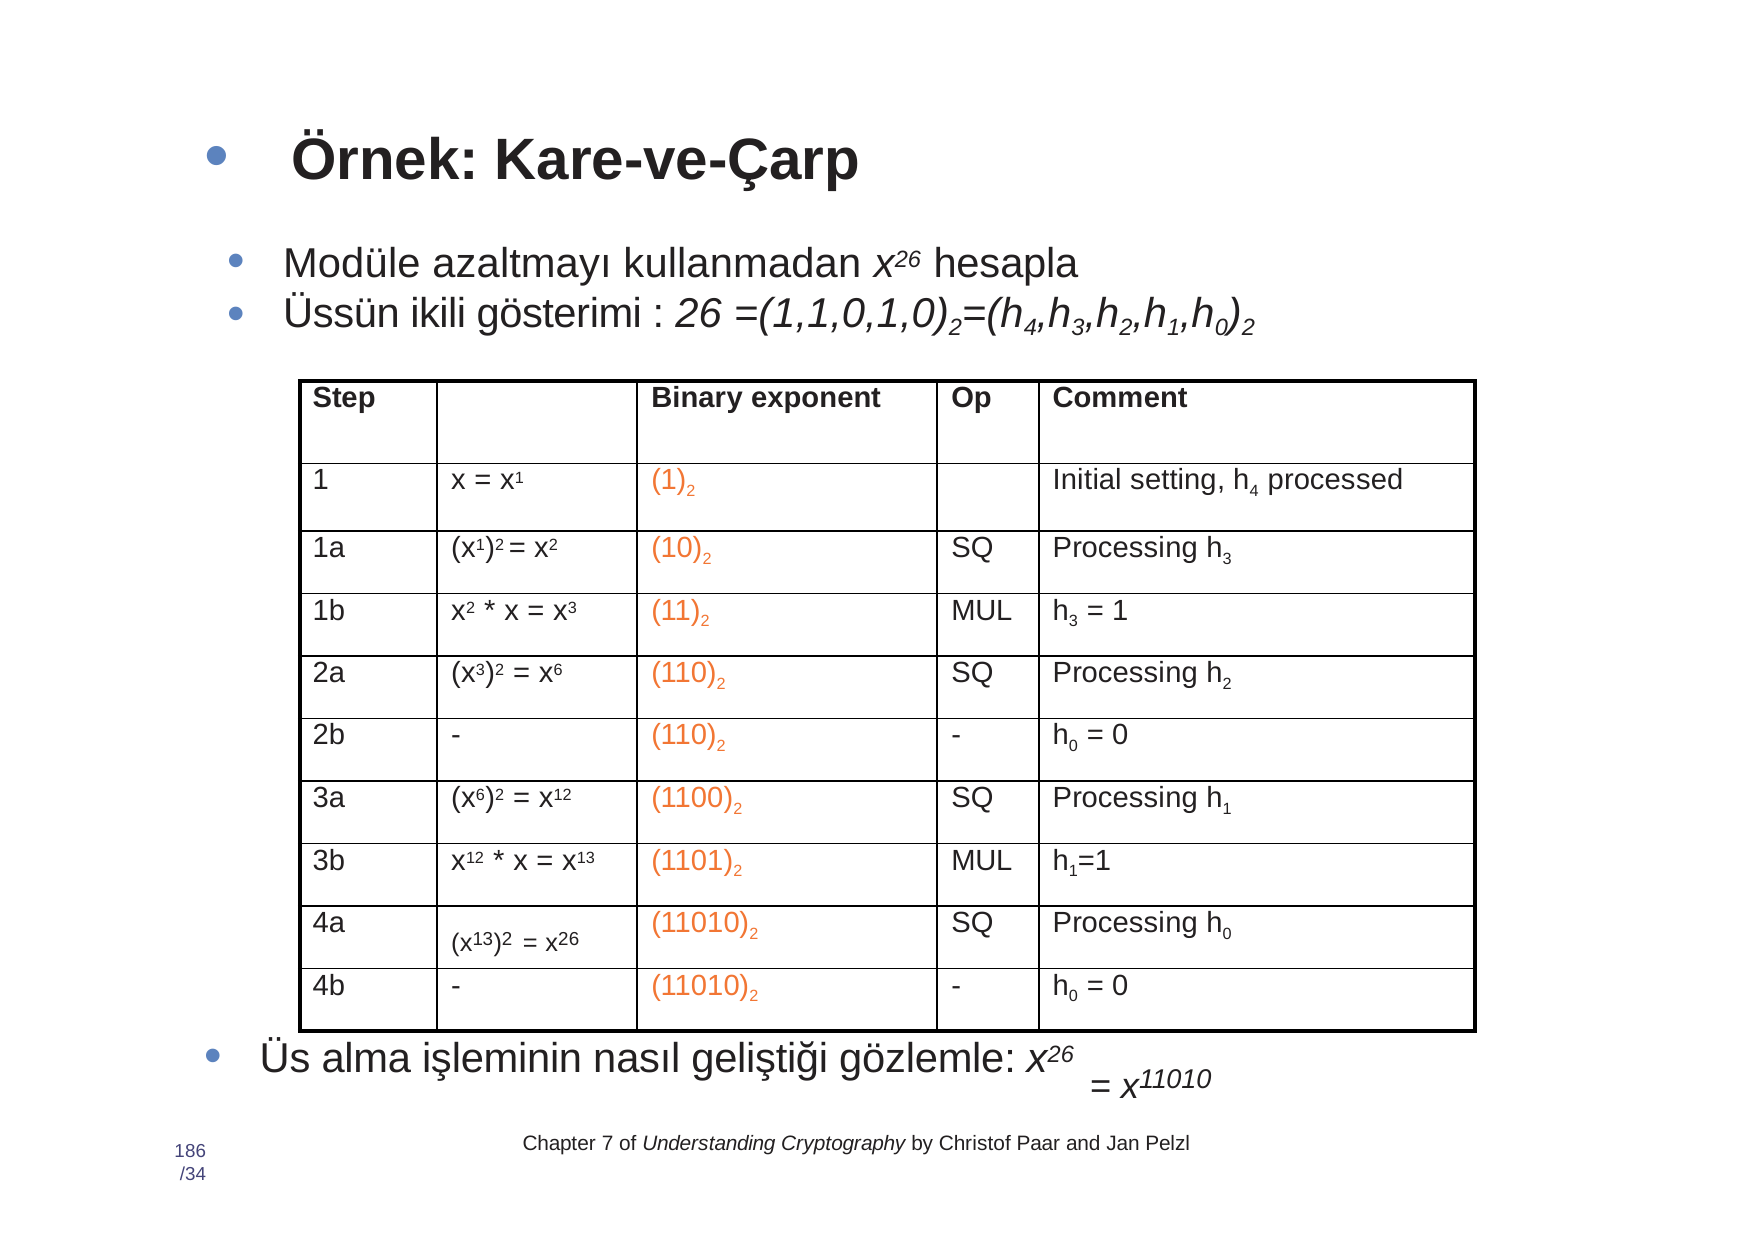

# • Örnek: Kare-ve-Çarp
Modüle azaltmayı kullanmadan x26  hesapla
Üssün ikili gösterimi : 26 =(1,1,0,1,0)2=(h4,h3,h2,h1,h0)2
| Step |  | Binary exponent | Op | Comment |
| --- | --- | --- | --- | --- |
| 1 | x = x1 | (1)2 |  | Initial setting, h4 processed |
| 1a | (x1)2 = x2 | (10)2 | SQ | Processing h3 |
| 1b | x2 \* x = x3 | (11)2 | MUL | h3 = 1 |
| 2a | (x3)2 = x6 | (110)2 | SQ | Processing h2 |
| 2b | - | (110)2 | - | h0 = 0 |
| 3a | (x6)2 = x12 | (1100)2 | SQ | Processing h1 |
| 3b | x12 \* x = x13 | (1101)2 | MUL | h1=1 |
| 4a | (x13)2 = x26 | (11010)2 | SQ | Processing h0 |
| 4b | - | (11010)2 | - | h0 = 0 |
= x11010
Üs alma işleminin nasıl geliştiği gözlemle: x26
Chapter 7 of Understanding Cryptography by Christof Paar and Jan Pelzl
186 /34